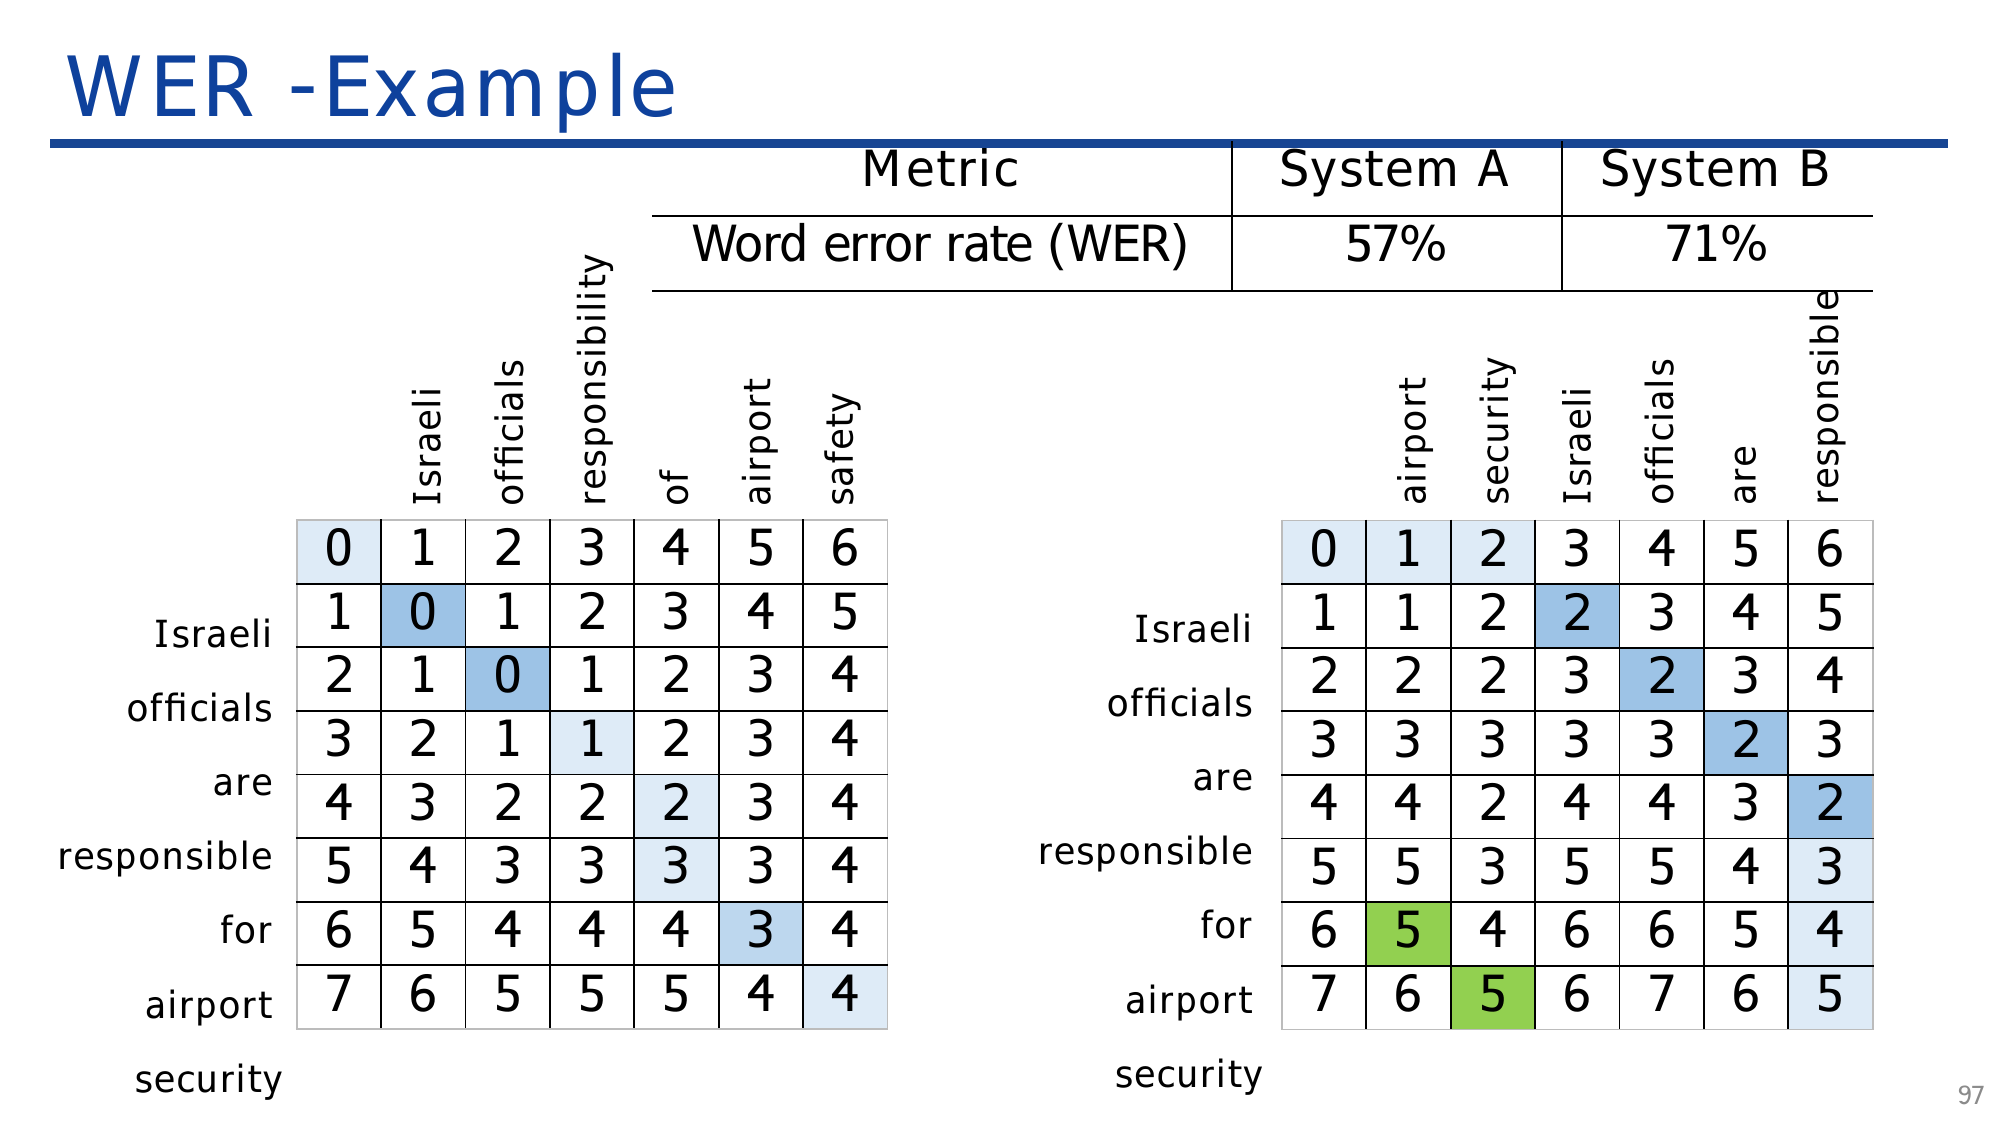

# WER -Example
| Metric | System A | System B |
| --- | --- | --- |
| Word error rate (WER) | 57% | 71% |
airport
security
Israeli
officials
are
responsible
Israeli
officials
responsibility
of
airport
safety
| 0 | 1 | 2 | 3 | 4 | 5 | 6 |
| --- | --- | --- | --- | --- | --- | --- |
| 1 | 0 | 1 | 2 | 3 | 4 | 5 |
| 2 | 1 | 0 | 1 | 2 | 3 | 4 |
| 3 | 2 | 1 | 1 | 2 | 3 | 4 |
| 4 | 3 | 2 | 2 | 2 | 3 | 4 |
| 5 | 4 | 3 | 3 | 3 | 3 | 4 |
| 6 | 5 | 4 | 4 | 4 | 3 | 4 |
| 7 | 6 | 5 | 5 | 5 | 4 | 4 |
| 0 | 1 | 2 | 3 | 4 | 5 | 6 |
| --- | --- | --- | --- | --- | --- | --- |
| 1 | 1 | 2 | 2 | 3 | 4 | 5 |
| 2 | 2 | 2 | 3 | 2 | 3 | 4 |
| 3 | 3 | 3 | 3 | 3 | 2 | 3 |
| 4 | 4 | 2 | 4 | 4 | 3 | 2 |
| 5 | 5 | 3 | 5 | 5 | 4 | 3 |
| 6 | 5 | 4 | 6 | 6 | 5 | 4 |
| 7 | 6 | 5 | 6 | 7 | 6 | 5 |
Israeli
officials
are
responsible
for
airport
security
Israeli
officials
are
responsible
for
airport
security
97